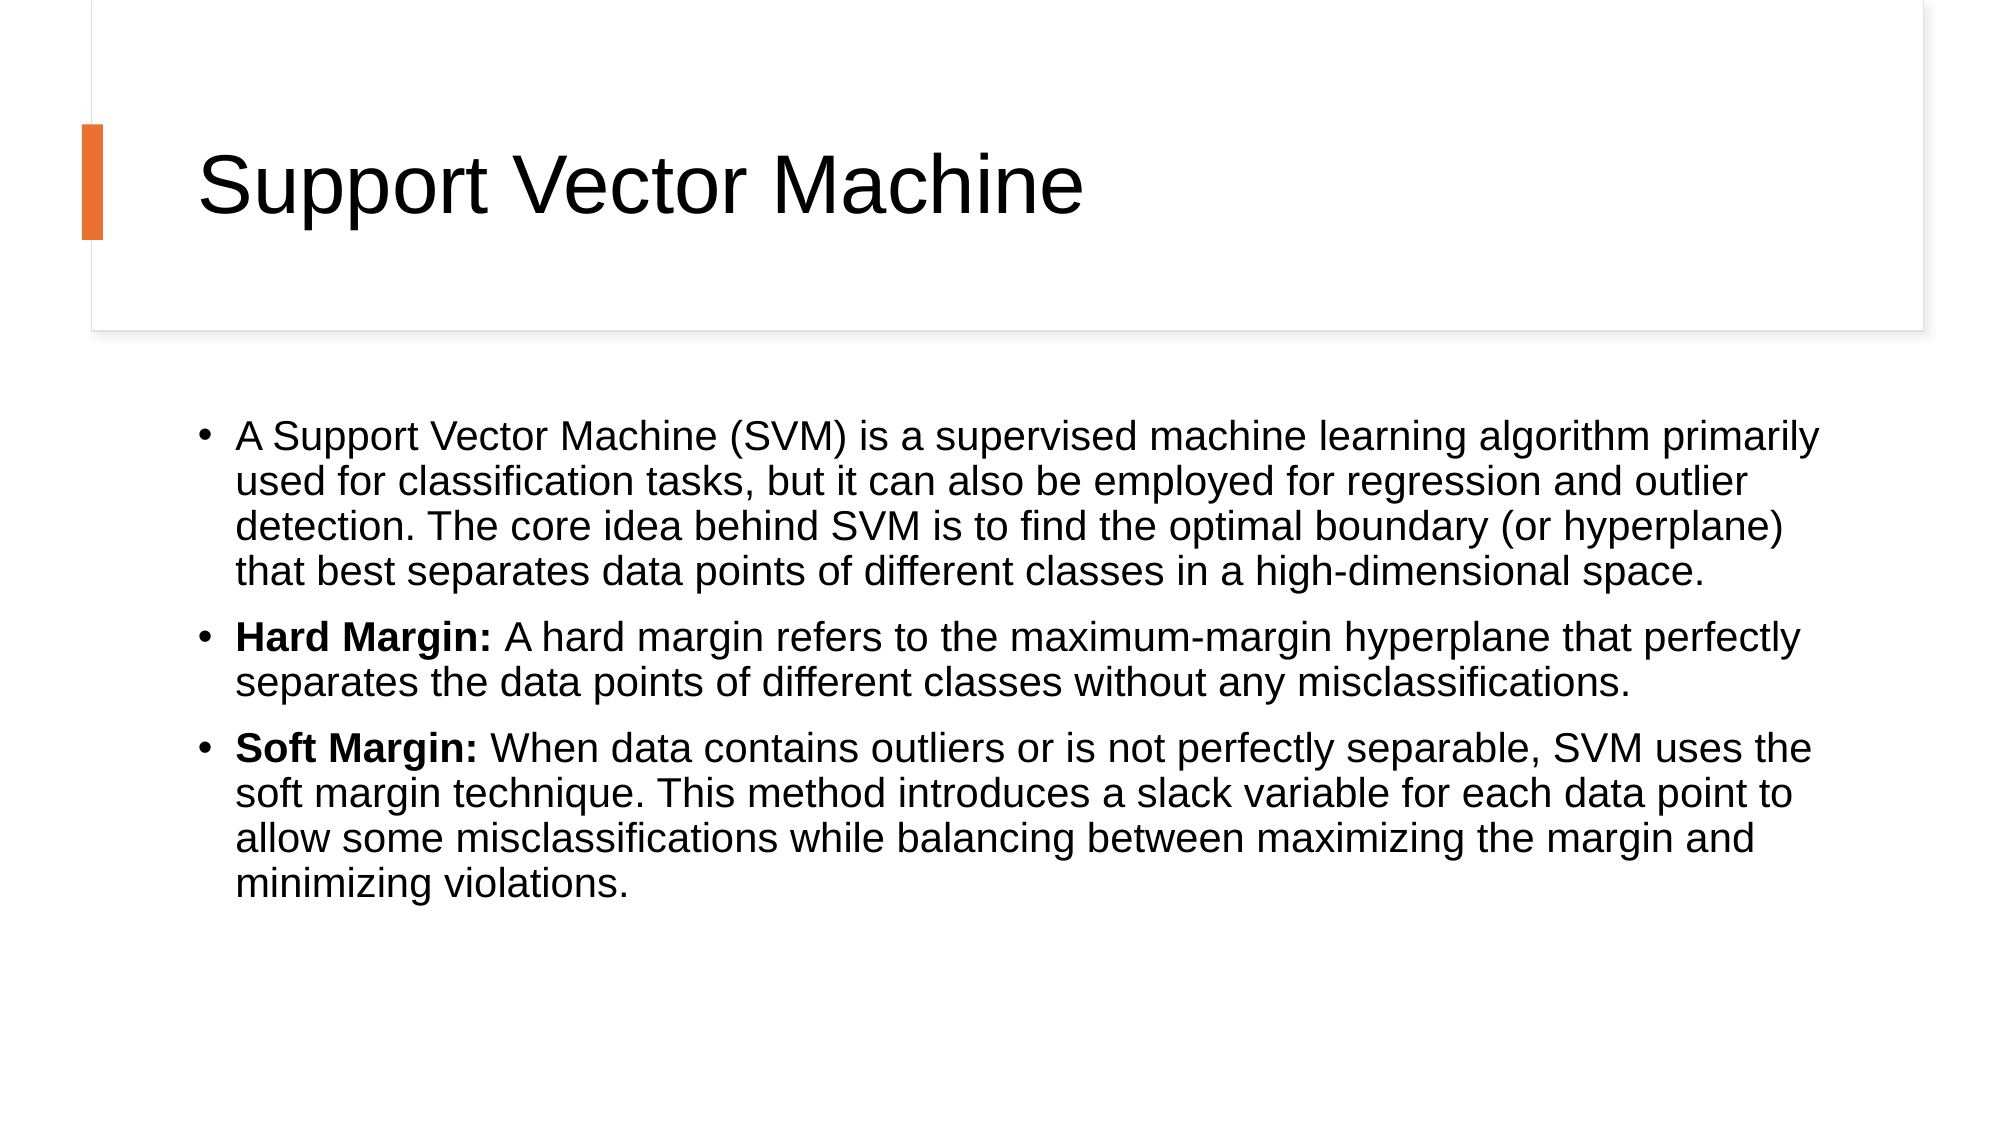

# Support Vector Machine

A Support Vector Machine (SVM) is a supervised machine learning algorithm primarily used for classification tasks, but it can also be employed for regression and outlier detection. The core idea behind SVM is to find the optimal boundary (or hyperplane) that best separates data points of different classes in a high-dimensional space.
Hard Margin: A hard margin refers to the maximum-margin hyperplane that perfectly separates the data points of different classes without any misclassifications.
Soft Margin: When data contains outliers or is not perfectly separable, SVM uses the soft margin technique. This method introduces a slack variable for each data point to allow some misclassifications while balancing between maximizing the margin and minimizing violations.